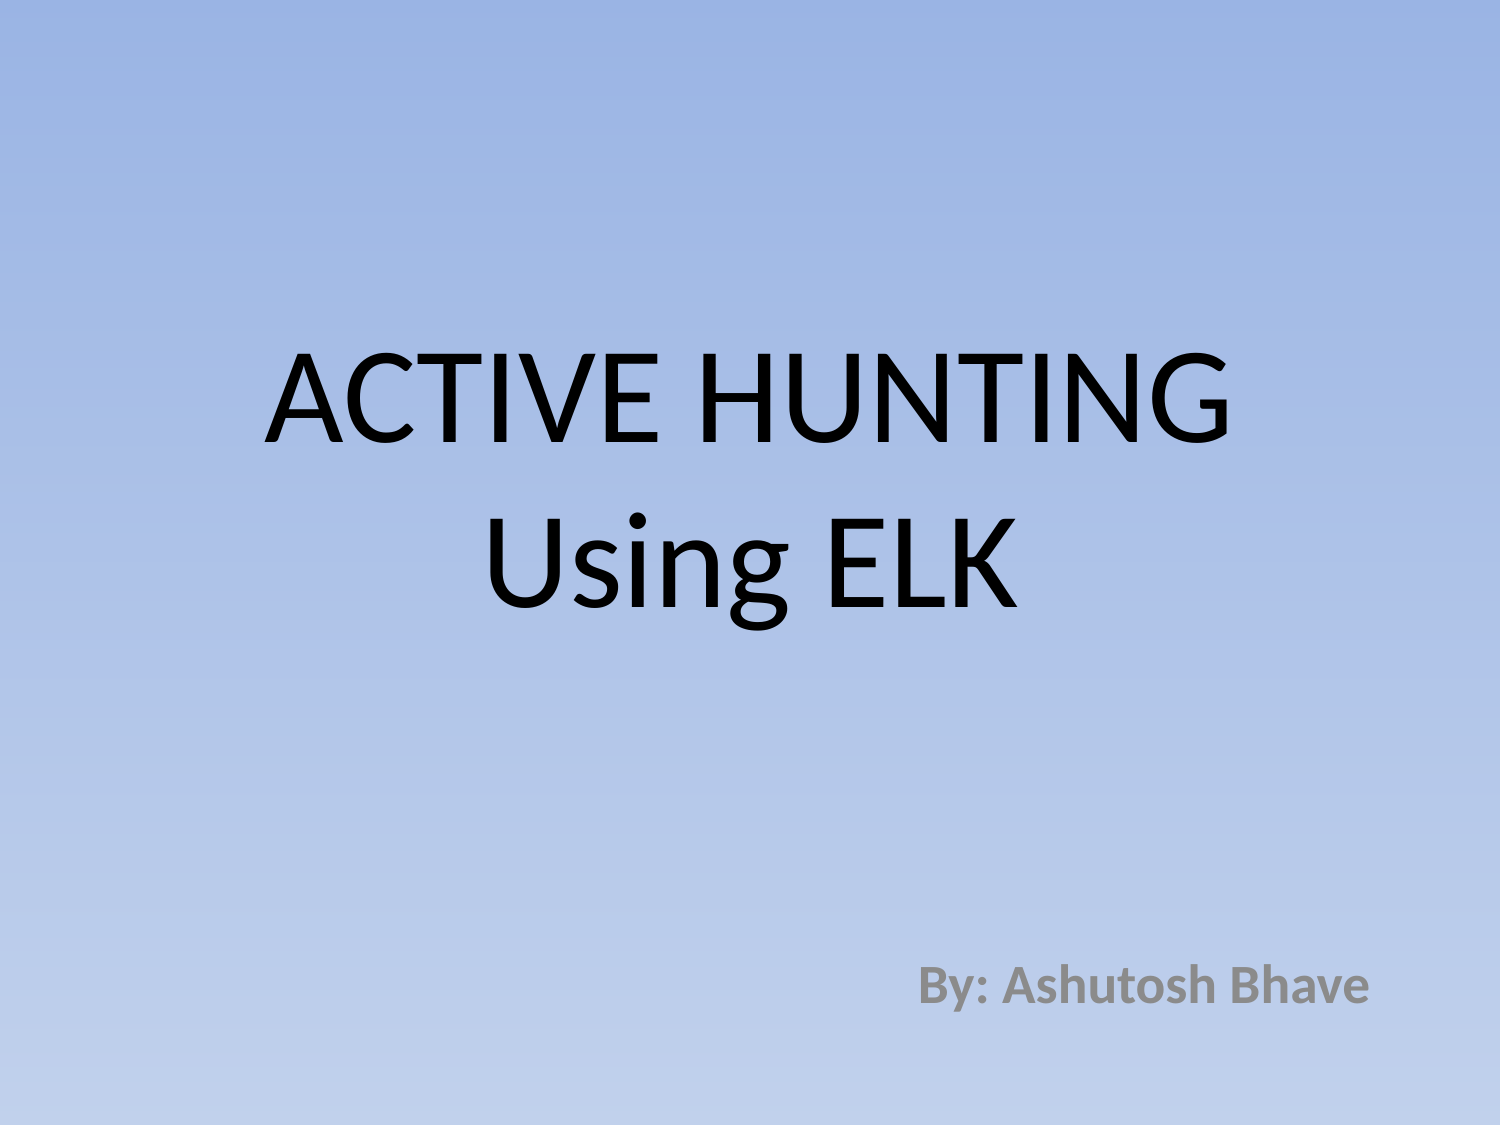

# ACTIVE HUNTING Using ELK
                                By: Ashutosh Bhave